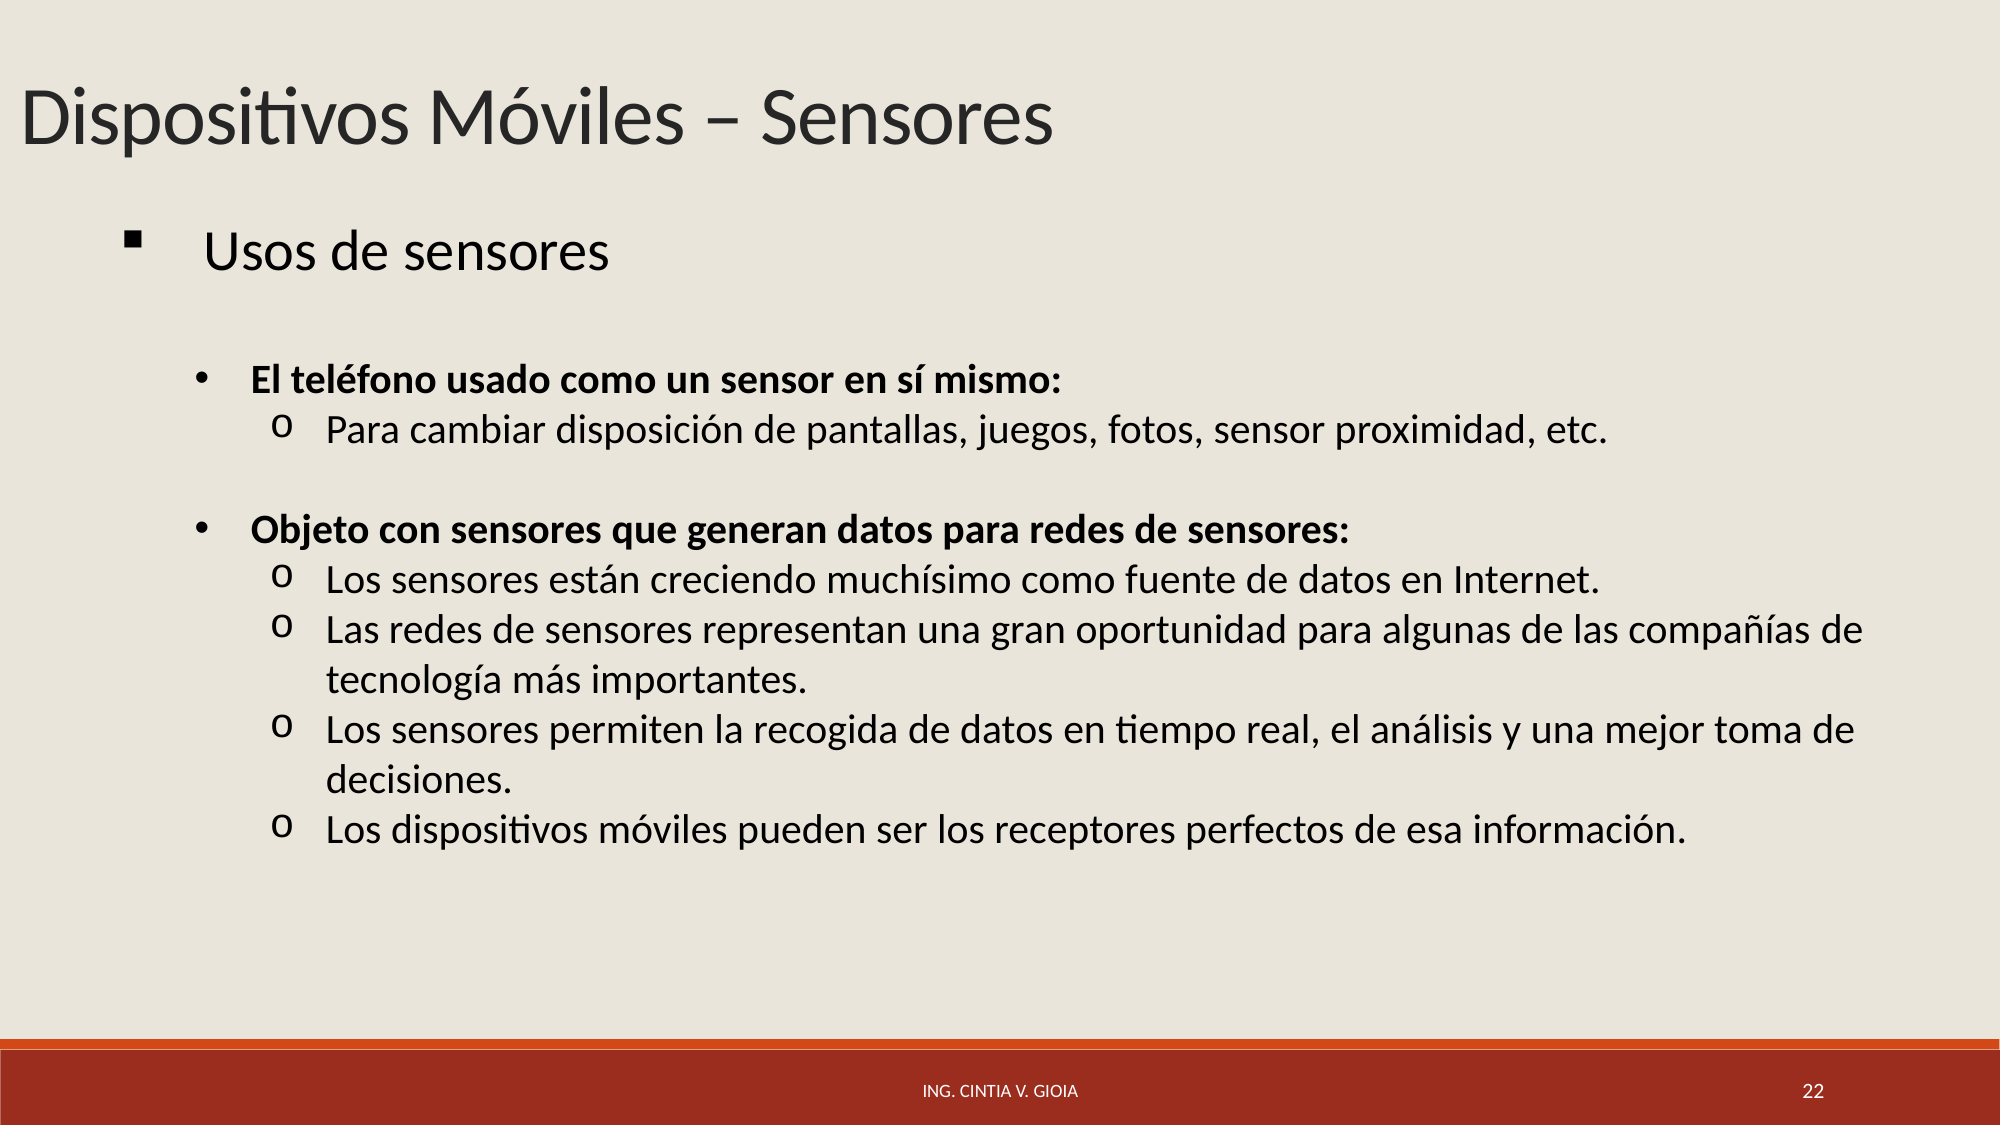

# Dispositivos Móviles – Sensores
Usos de sensores

El teléfono usado como un sensor en sí mismo:
Para cambiar disposición de pantallas, juegos, fotos, sensor proximidad, etc.

Objeto con sensores que generan datos para redes de sensores:
Los sensores están creciendo muchísimo como fuente de datos en Internet.
Las redes de sensores representan una gran oportunidad para algunas de las compañías de tecnología más importantes.
Los sensores permiten la recogida de datos en tiempo real, el análisis y una mejor toma de decisiones.
Los dispositivos móviles pueden ser los receptores perfectos de esa información.

Ing. Cintia V. Gioia
22